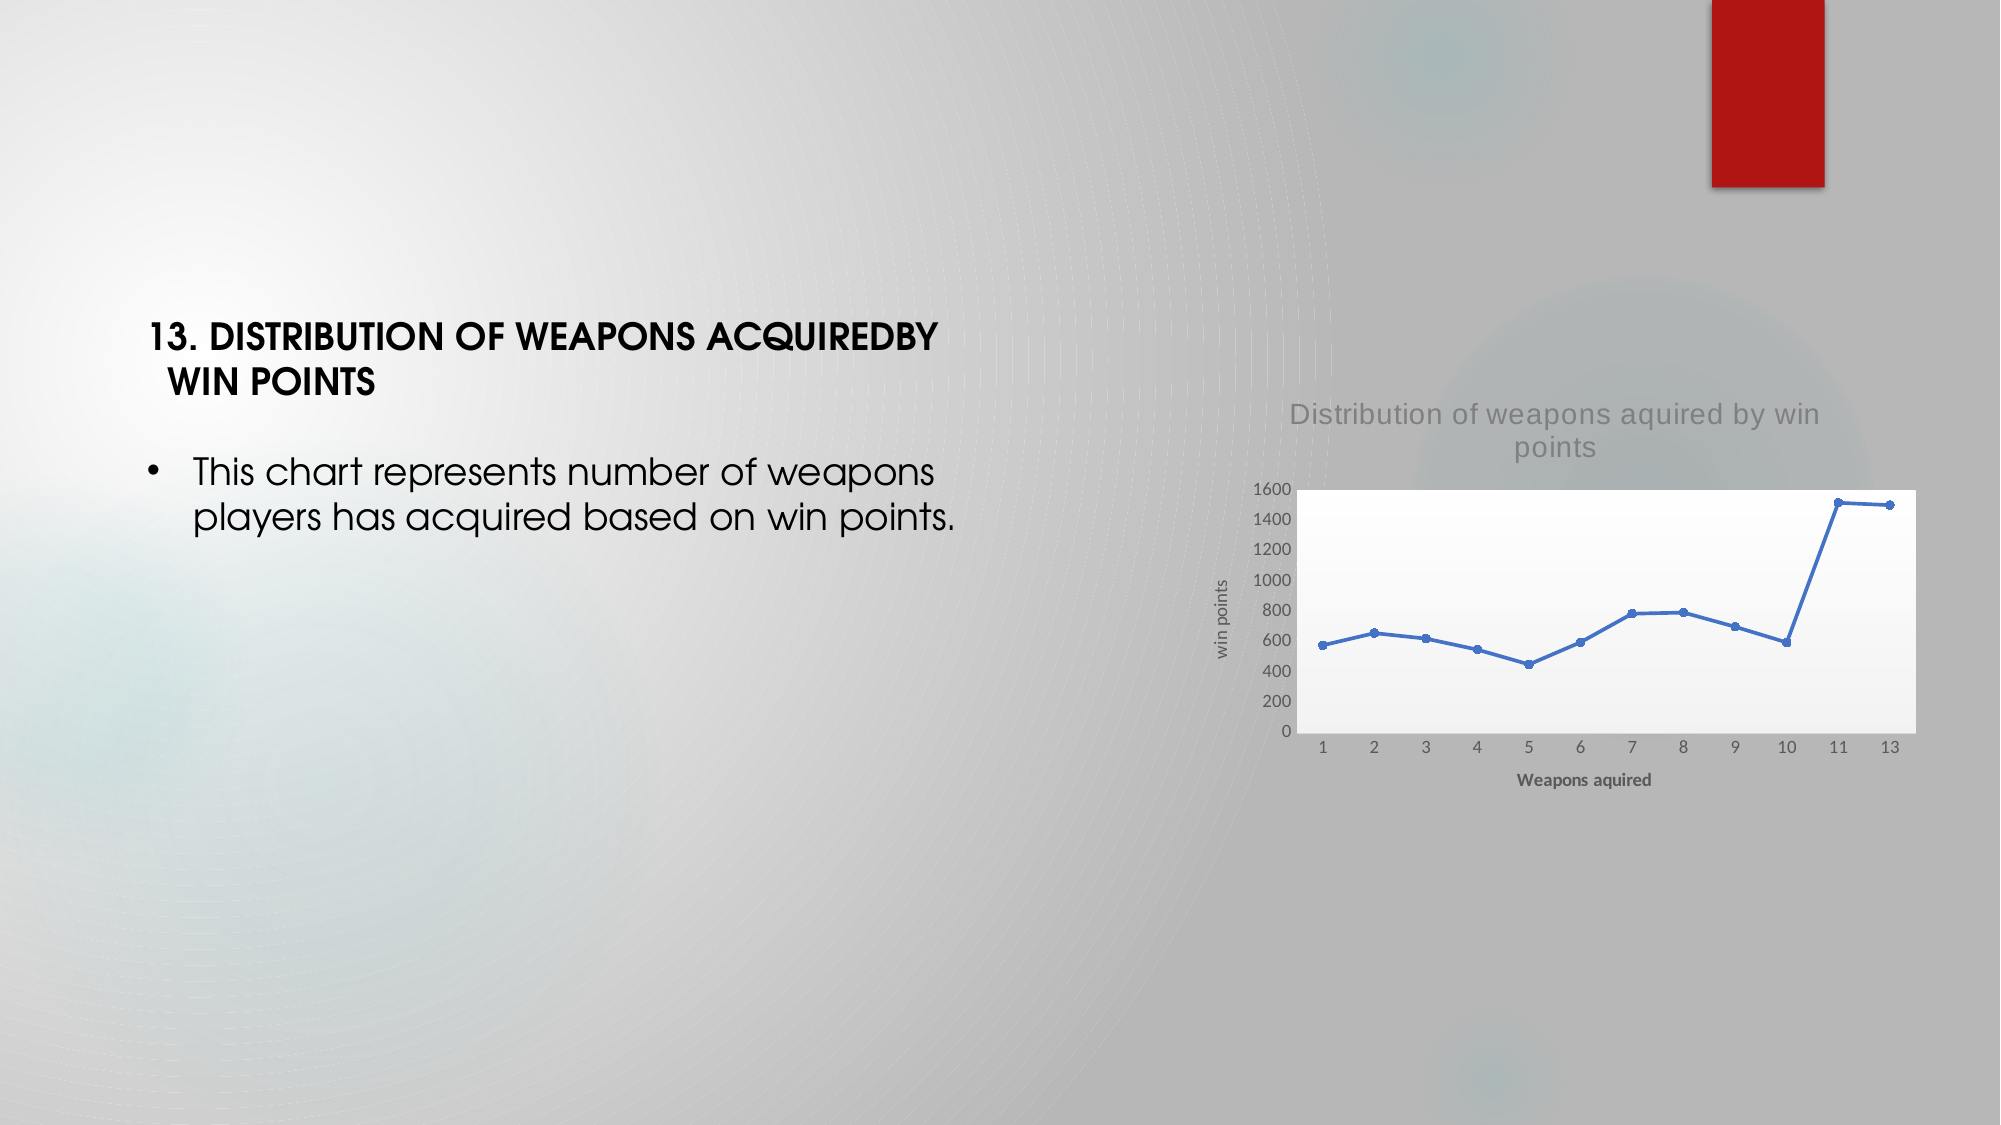

13. DISTRIBUTION OF WEAPONS ACQUIREDBY       WIN POINTS

This chart represents number of weapons players has acquired based on win points.

### Chart: Distribution of weapons aquired by win points

| Category | Total |
|---|---|
| 1 | 579.3333333333334 |
| 2 | 659.6598639455782 |
| 3 | 623.3642857142858 |
| 4 | 550.6423357664233 |
| 5 | 453.3734939759036 |
| 6 | 599.2758620689655 |
| 7 | 787.6904761904761 |
| 8 | 795.0869565217391 |
| 9 | 701.2222222222222 |
| 10 | 598.0 |
| 11 | 1518.5 |
| 13 | 1503.0 |